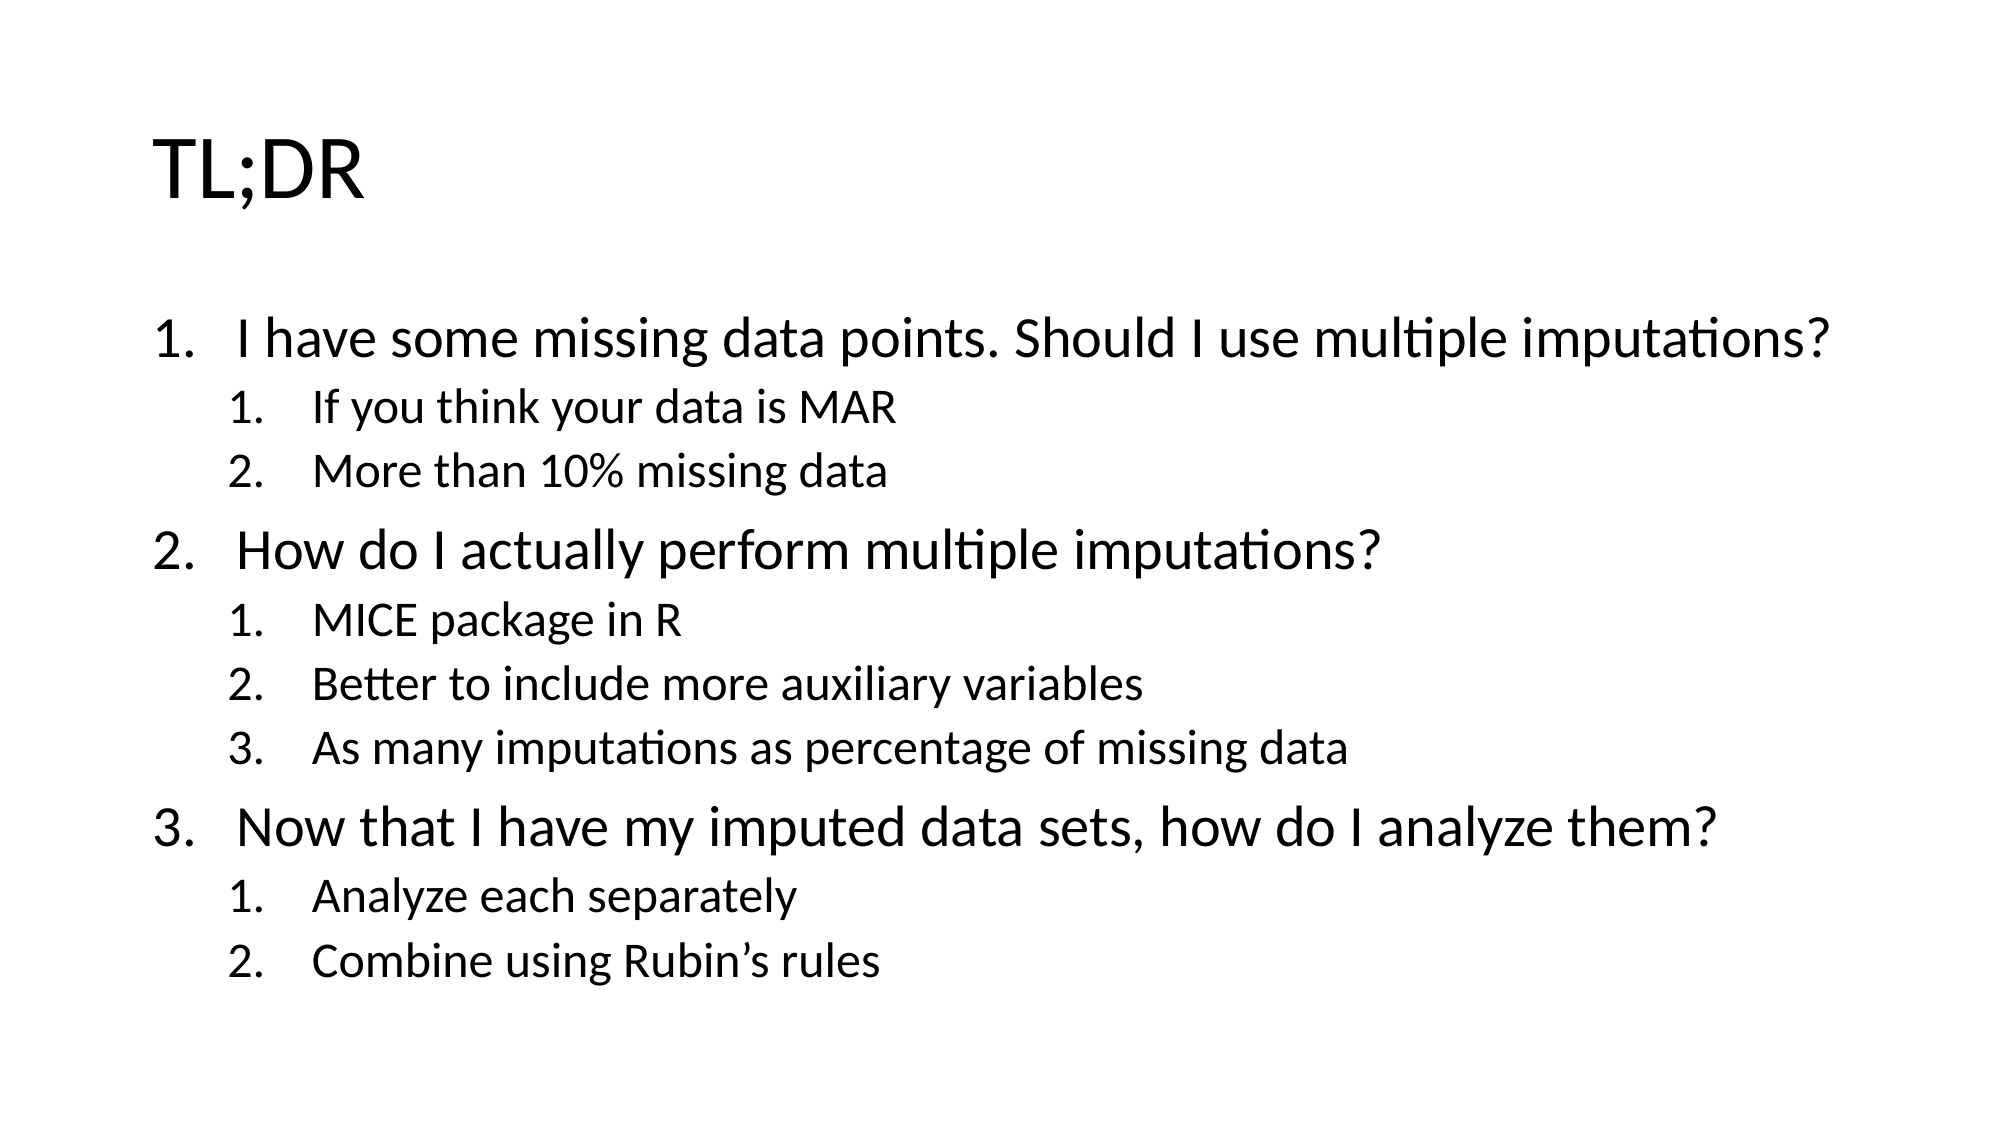

# TL;DR
I have some missing data points. Should I use multiple imputations?
If you think your data is MAR
More than 10% missing data
How do I actually perform multiple imputations?
MICE package in R
Better to include more auxiliary variables
As many imputations as percentage of missing data
Now that I have my imputed data sets, how do I analyze them?
Analyze each separately
Combine using Rubin’s rules